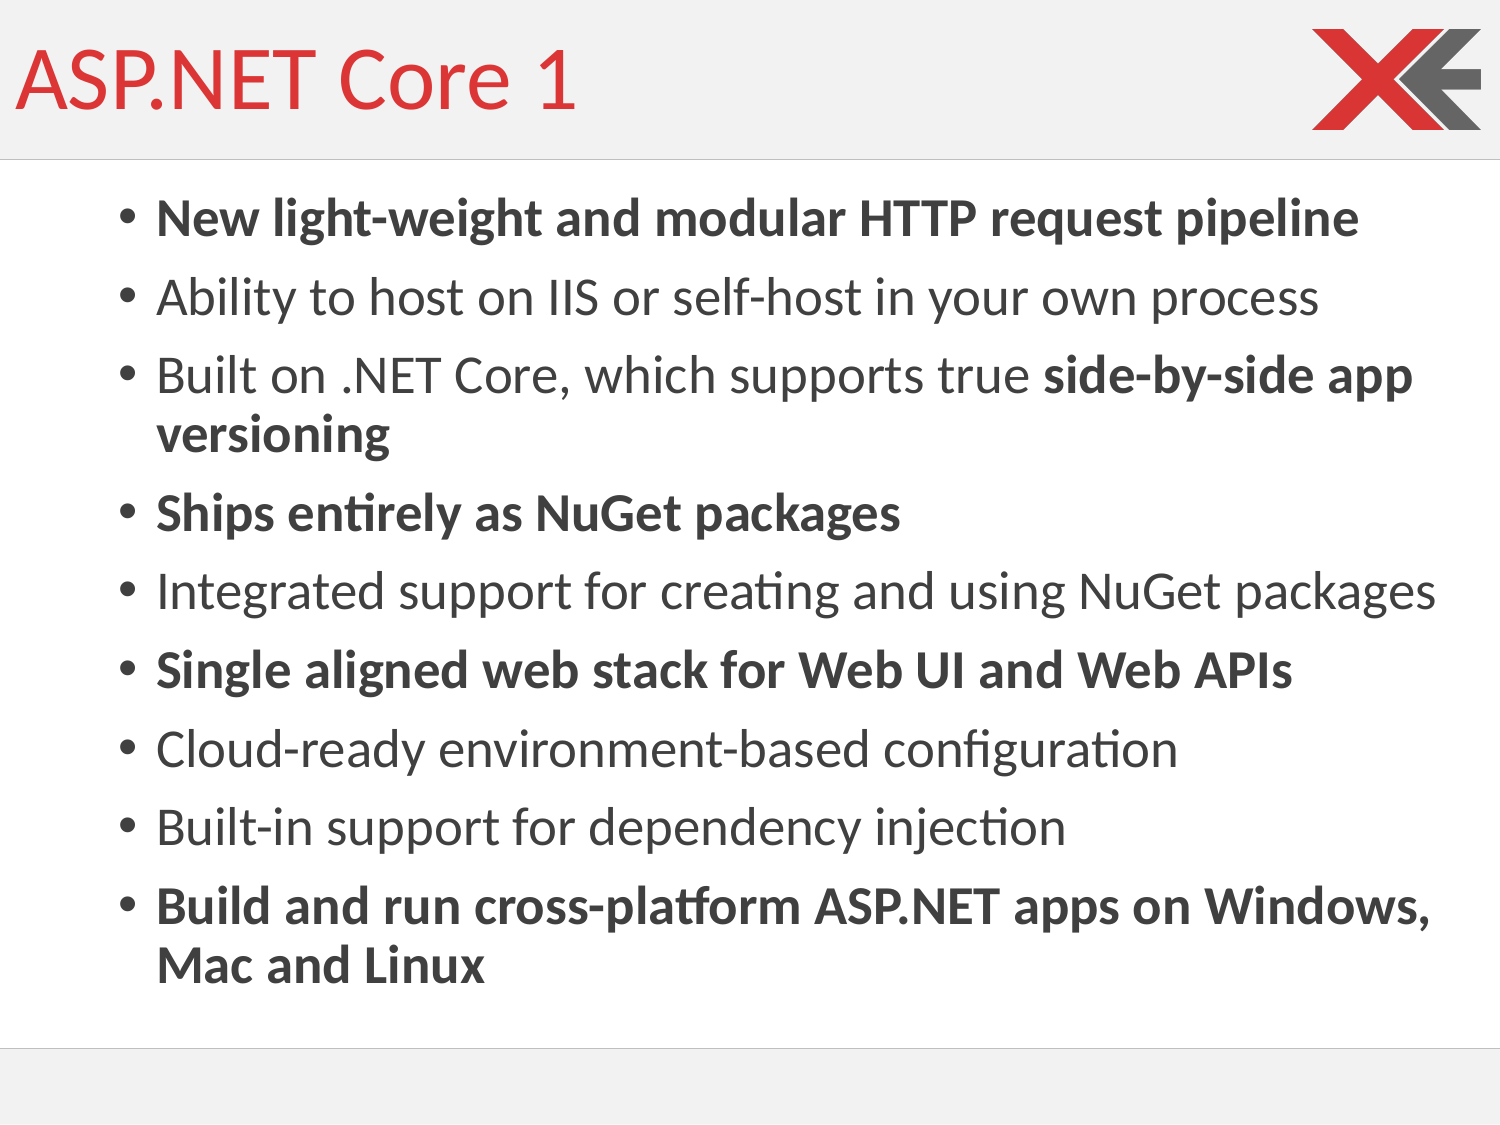

# ASP.NET Core 1
New light-weight and modular HTTP request pipeline
Ability to host on IIS or self-host in your own process
Built on .NET Core, which supports true side-by-side app versioning
Ships entirely as NuGet packages
Integrated support for creating and using NuGet packages
Single aligned web stack for Web UI and Web APIs
Cloud-ready environment-based configuration
Built-in support for dependency injection
Build and run cross-platform ASP.NET apps on Windows, Mac and Linux